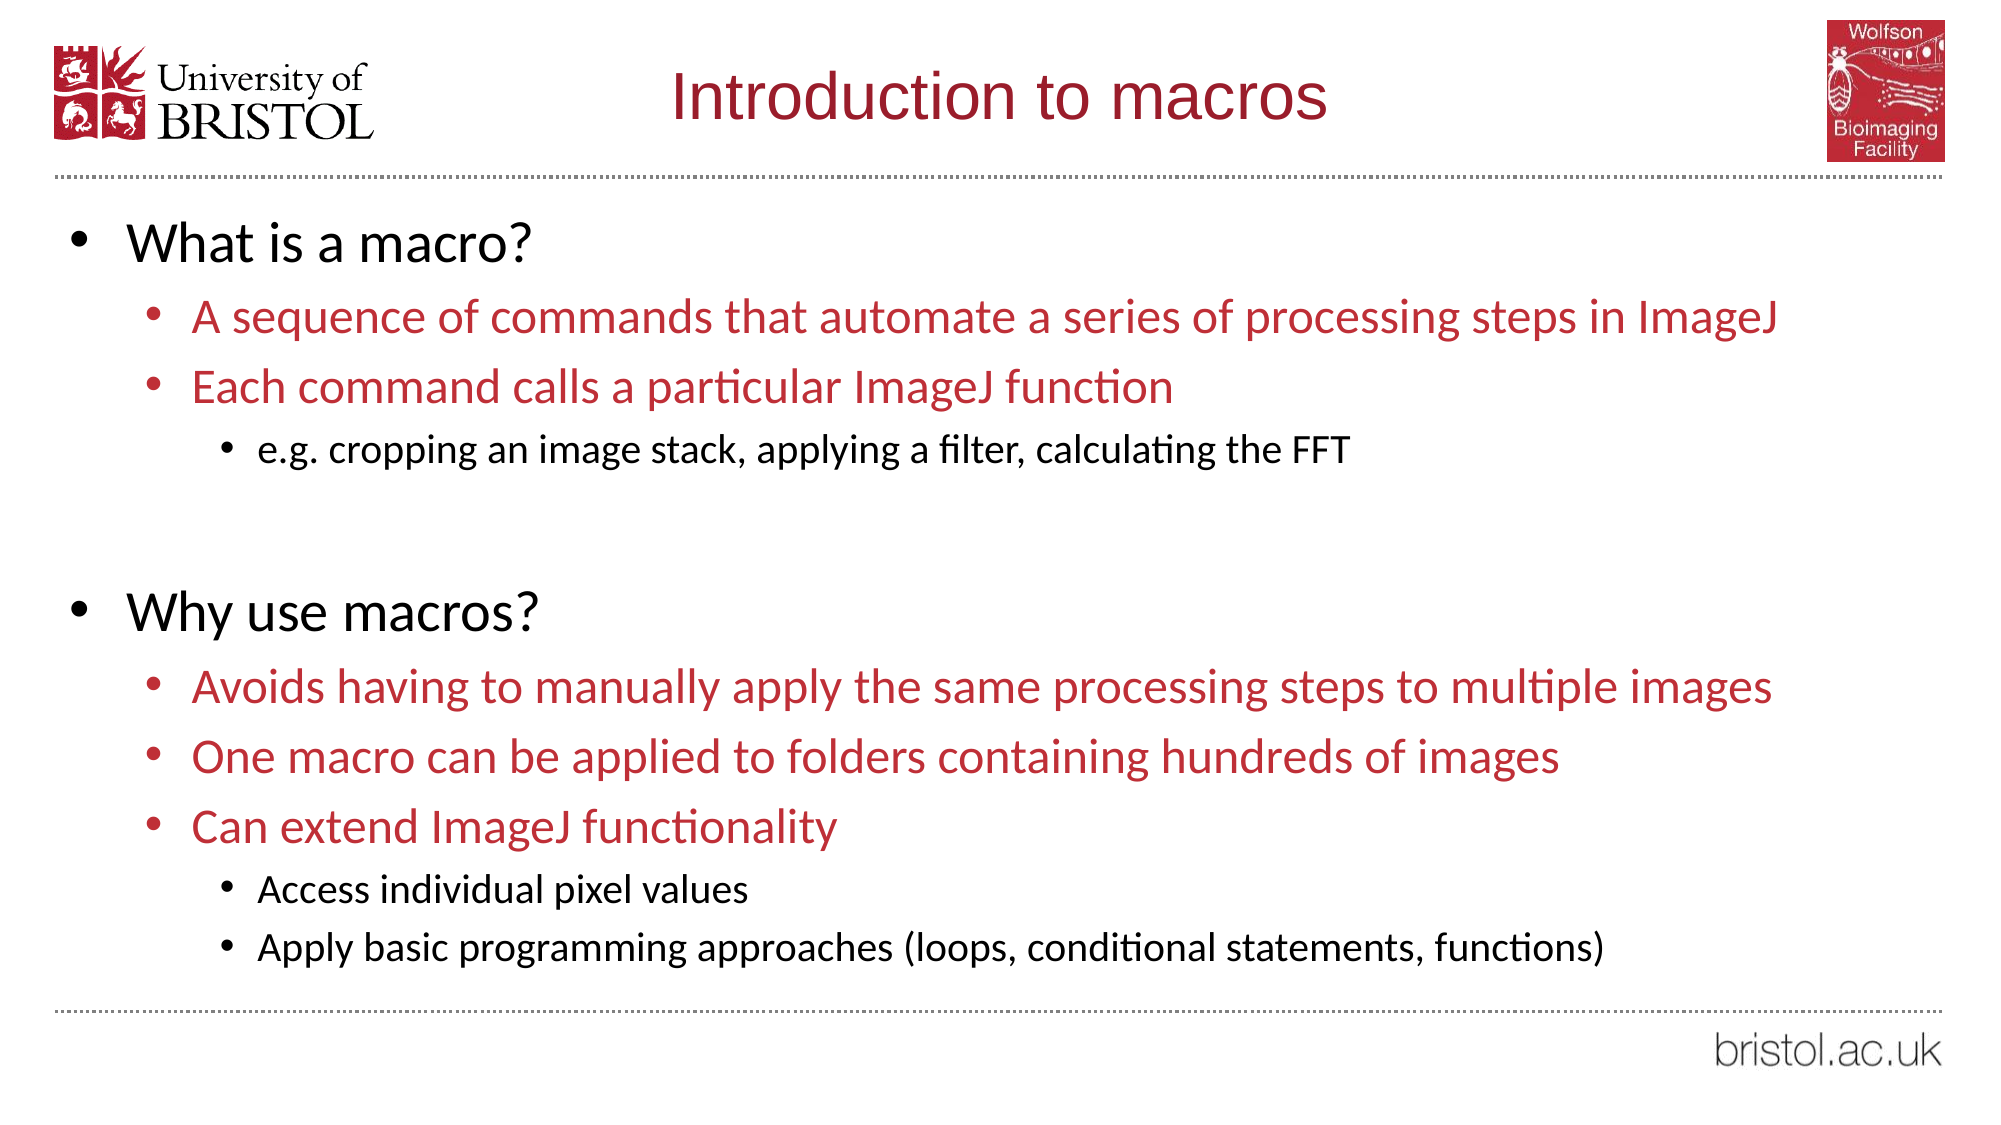

# Introduction to macros
What is a macro?
A sequence of commands that automate a series of processing steps in ImageJ
Each command calls a particular ImageJ function
e.g. cropping an image stack, applying a filter, calculating the FFT

Why use macros?
Avoids having to manually apply the same processing steps to multiple images
One macro can be applied to folders containing hundreds of images
Can extend ImageJ functionality
Access individual pixel values
Apply basic programming approaches (loops, conditional statements, functions)